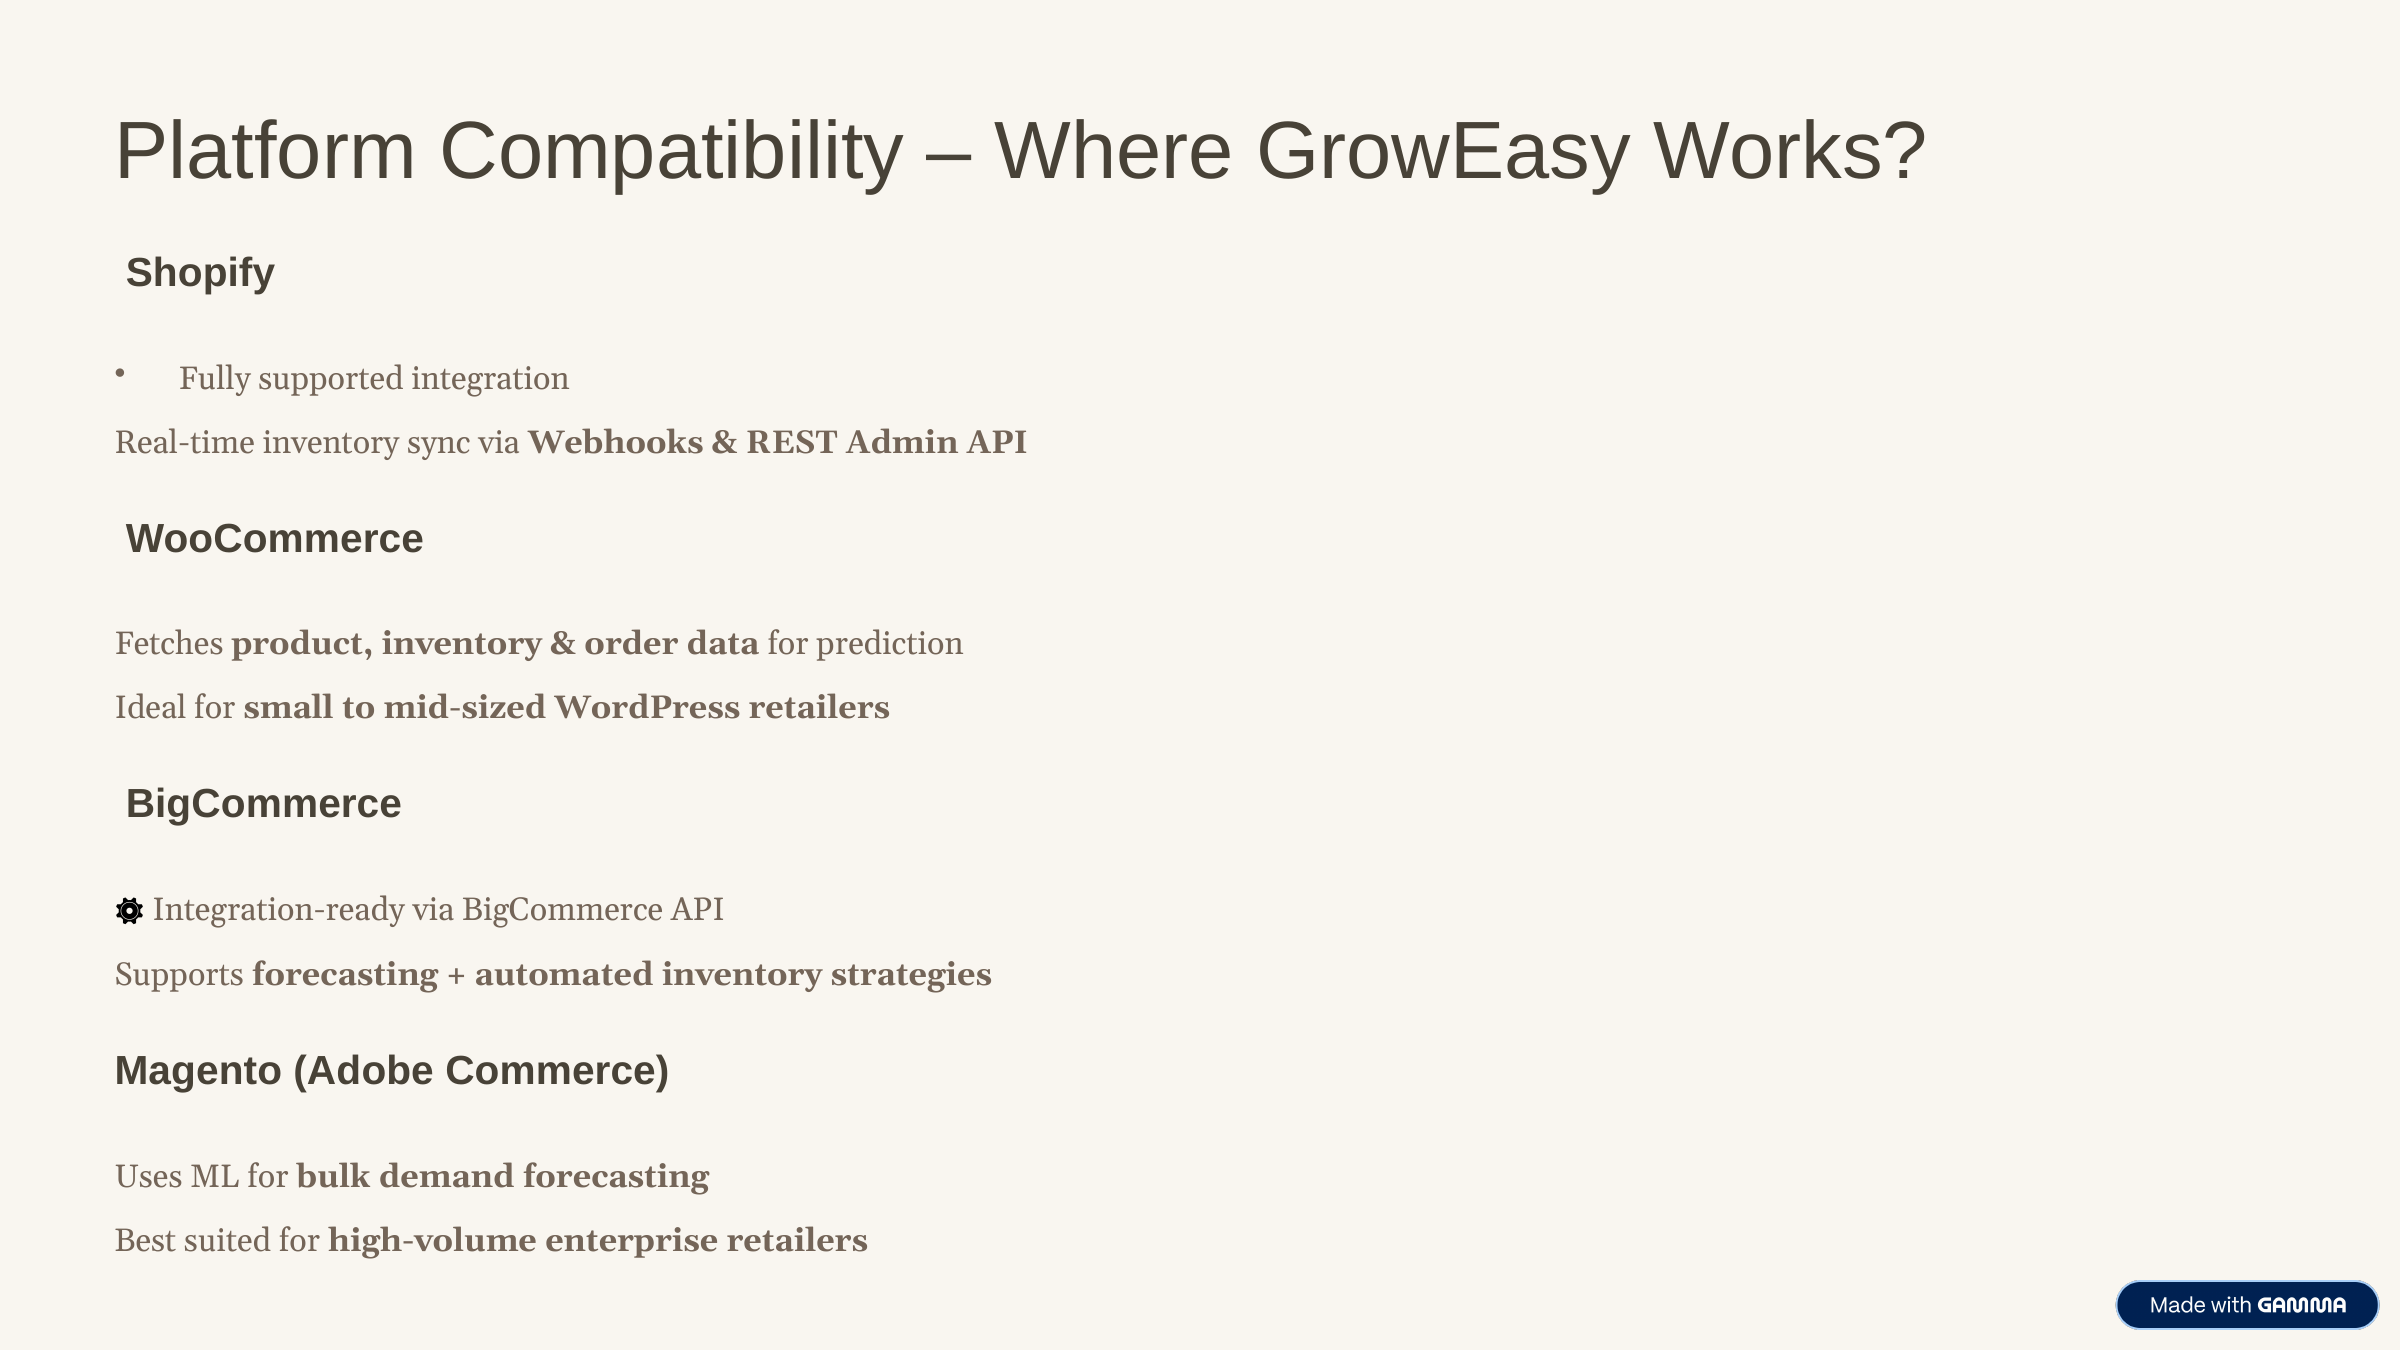

Platform Compatibility – Where GrowEasy Works?
 Shopify
 Fully supported integration
Real-time inventory sync via Webhooks & REST Admin API
 WooCommerce
Fetches product, inventory & order data for prediction
Ideal for small to mid-sized WordPress retailers
 BigCommerce
⚙️ Integration-ready via BigCommerce API
Supports forecasting + automated inventory strategies
Magento (Adobe Commerce)
Uses ML for bulk demand forecasting
Best suited for high-volume enterprise retailers